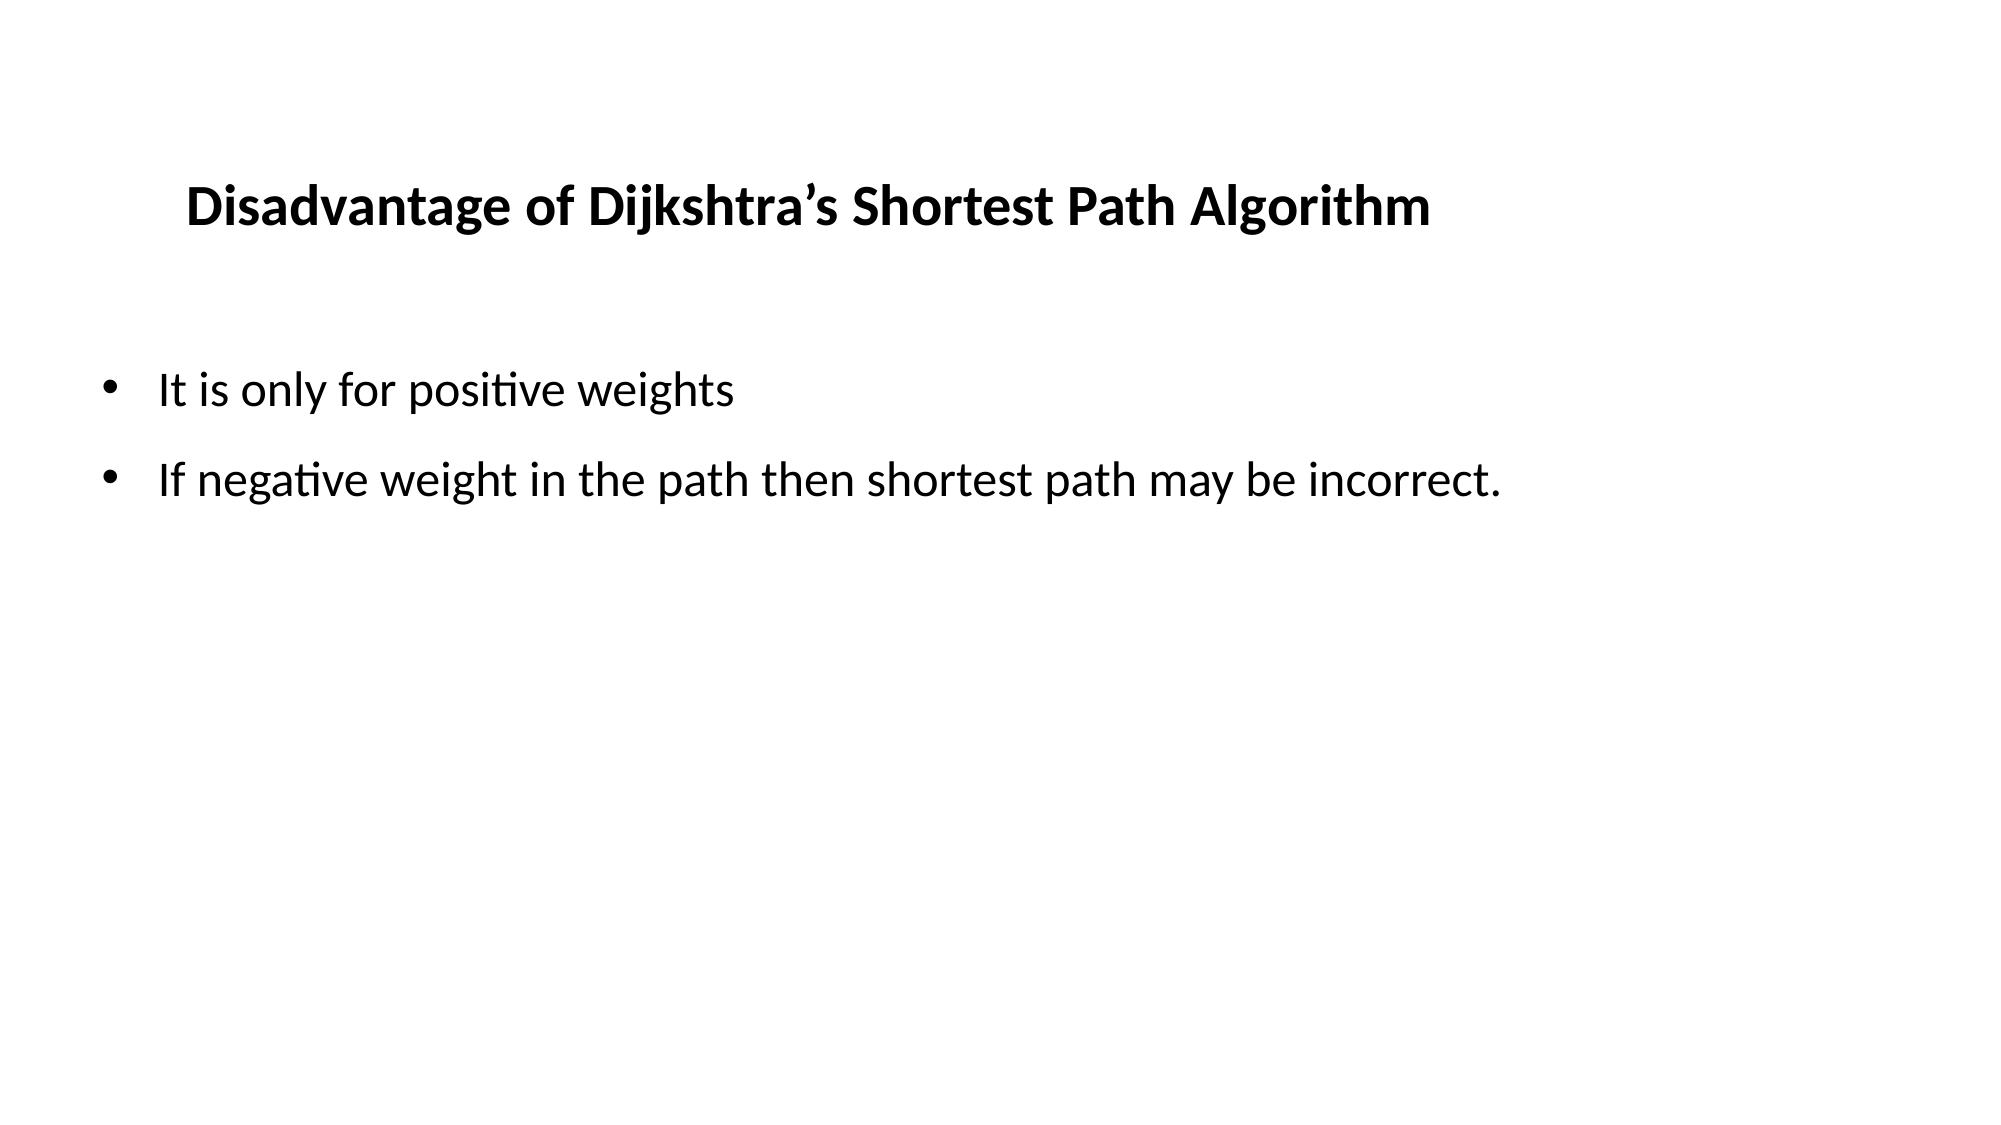

Disadvantage of Dijkshtra’s Shortest Path Algorithm

It is only for positive weights
If negative weight in the path then shortest path may be incorrect.